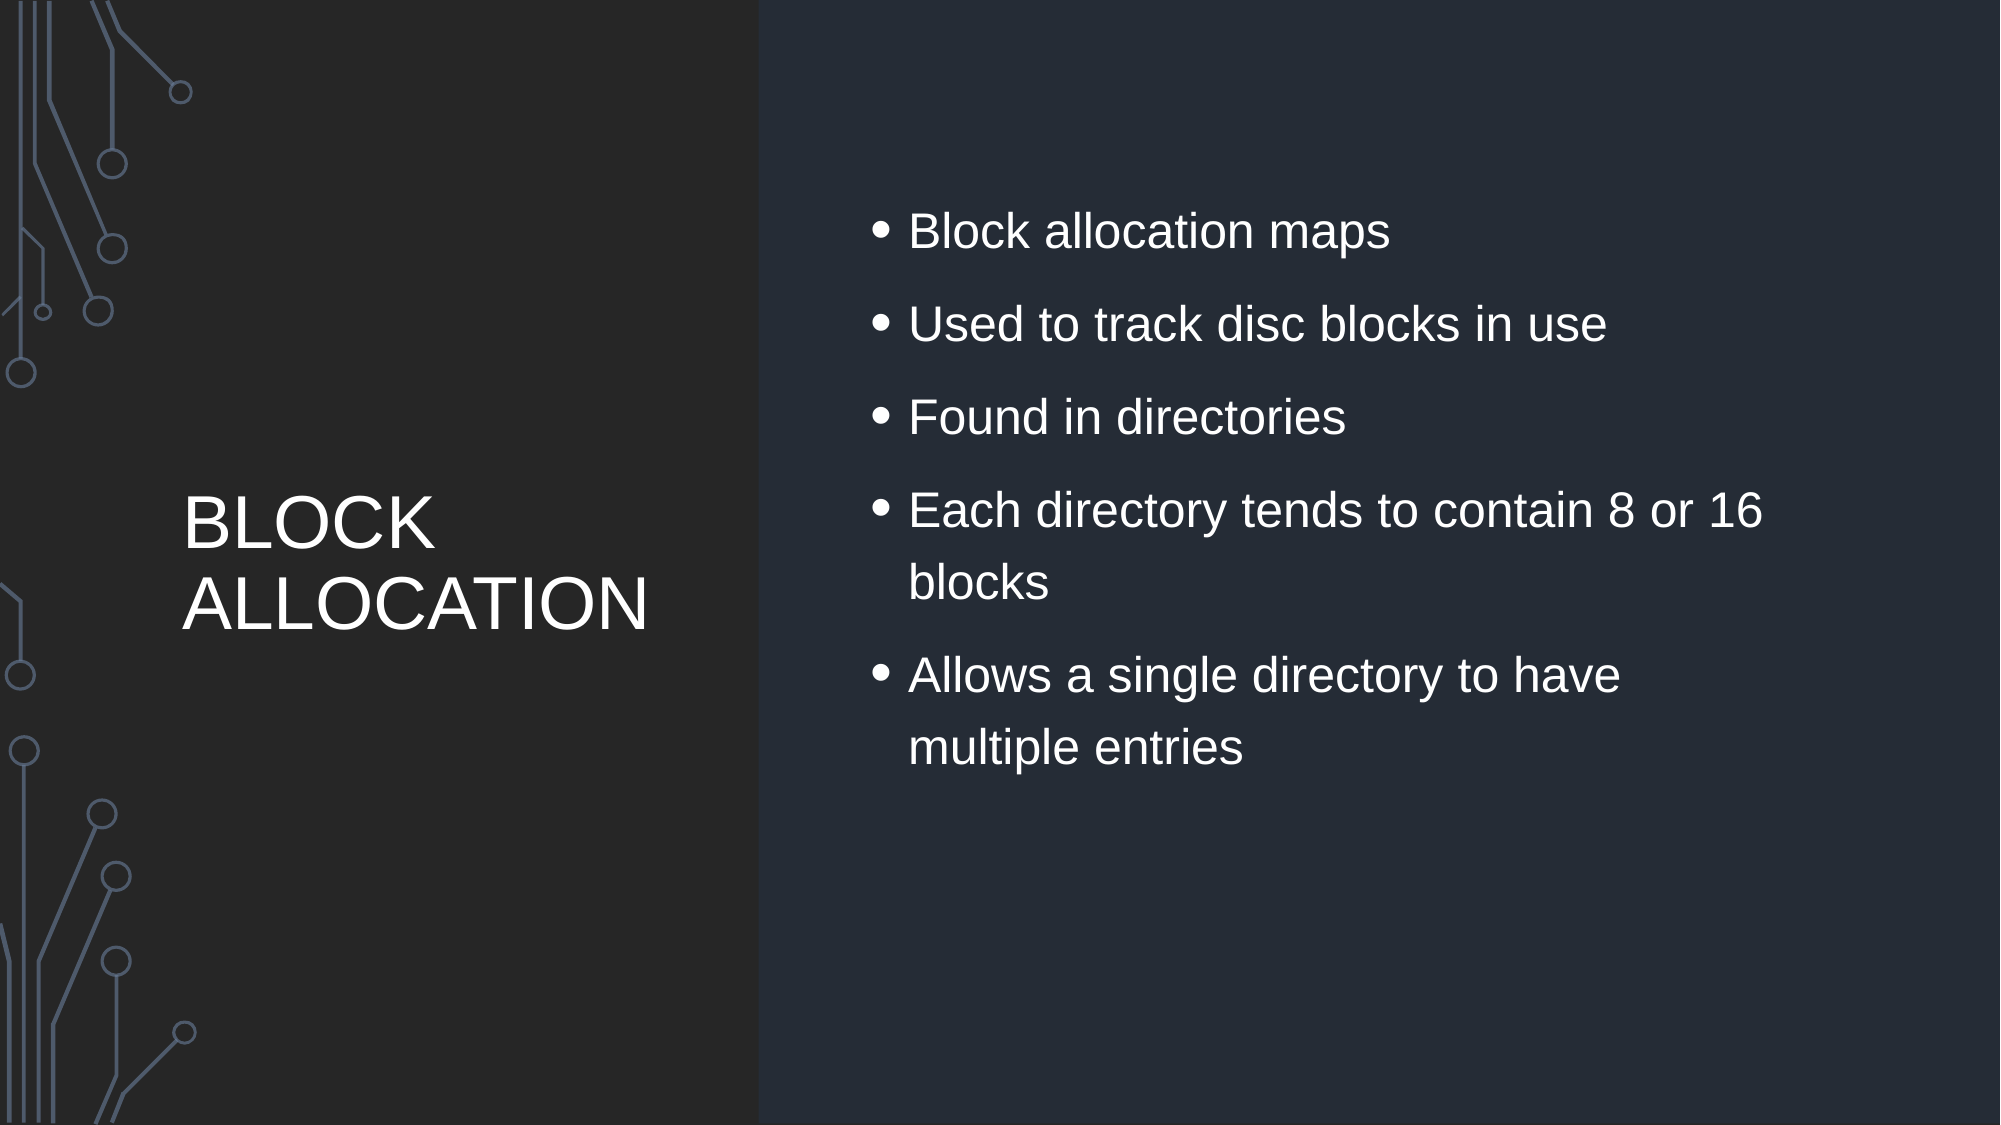

# Block allocation
Block allocation maps
Used to track disc blocks in use
Found in directories
Each directory tends to contain 8 or 16 blocks
Allows a single directory to have multiple entries